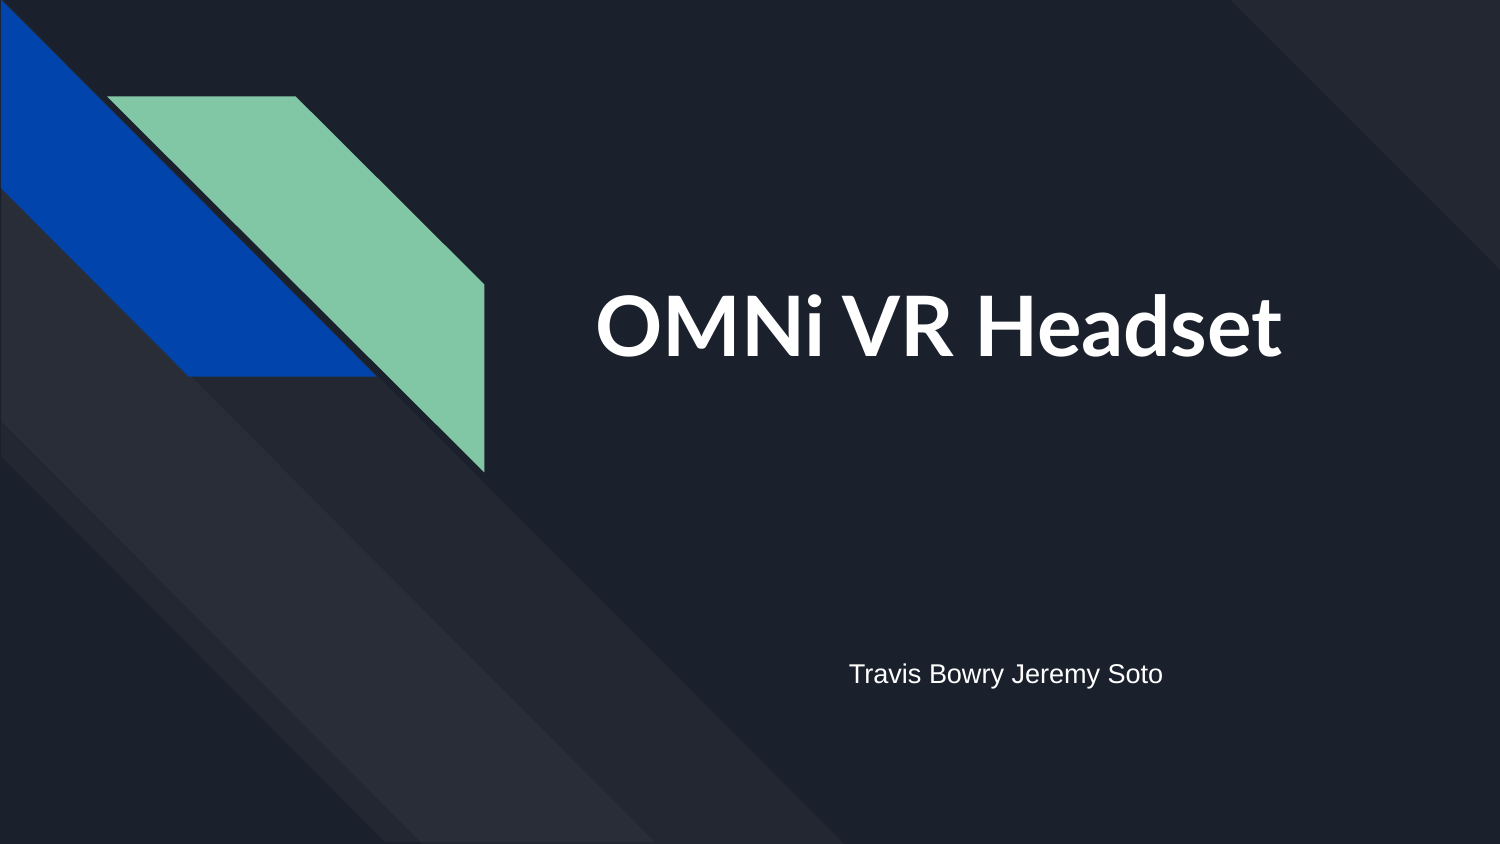

# OMNi VR Headset
Travis Bowry Jeremy Soto